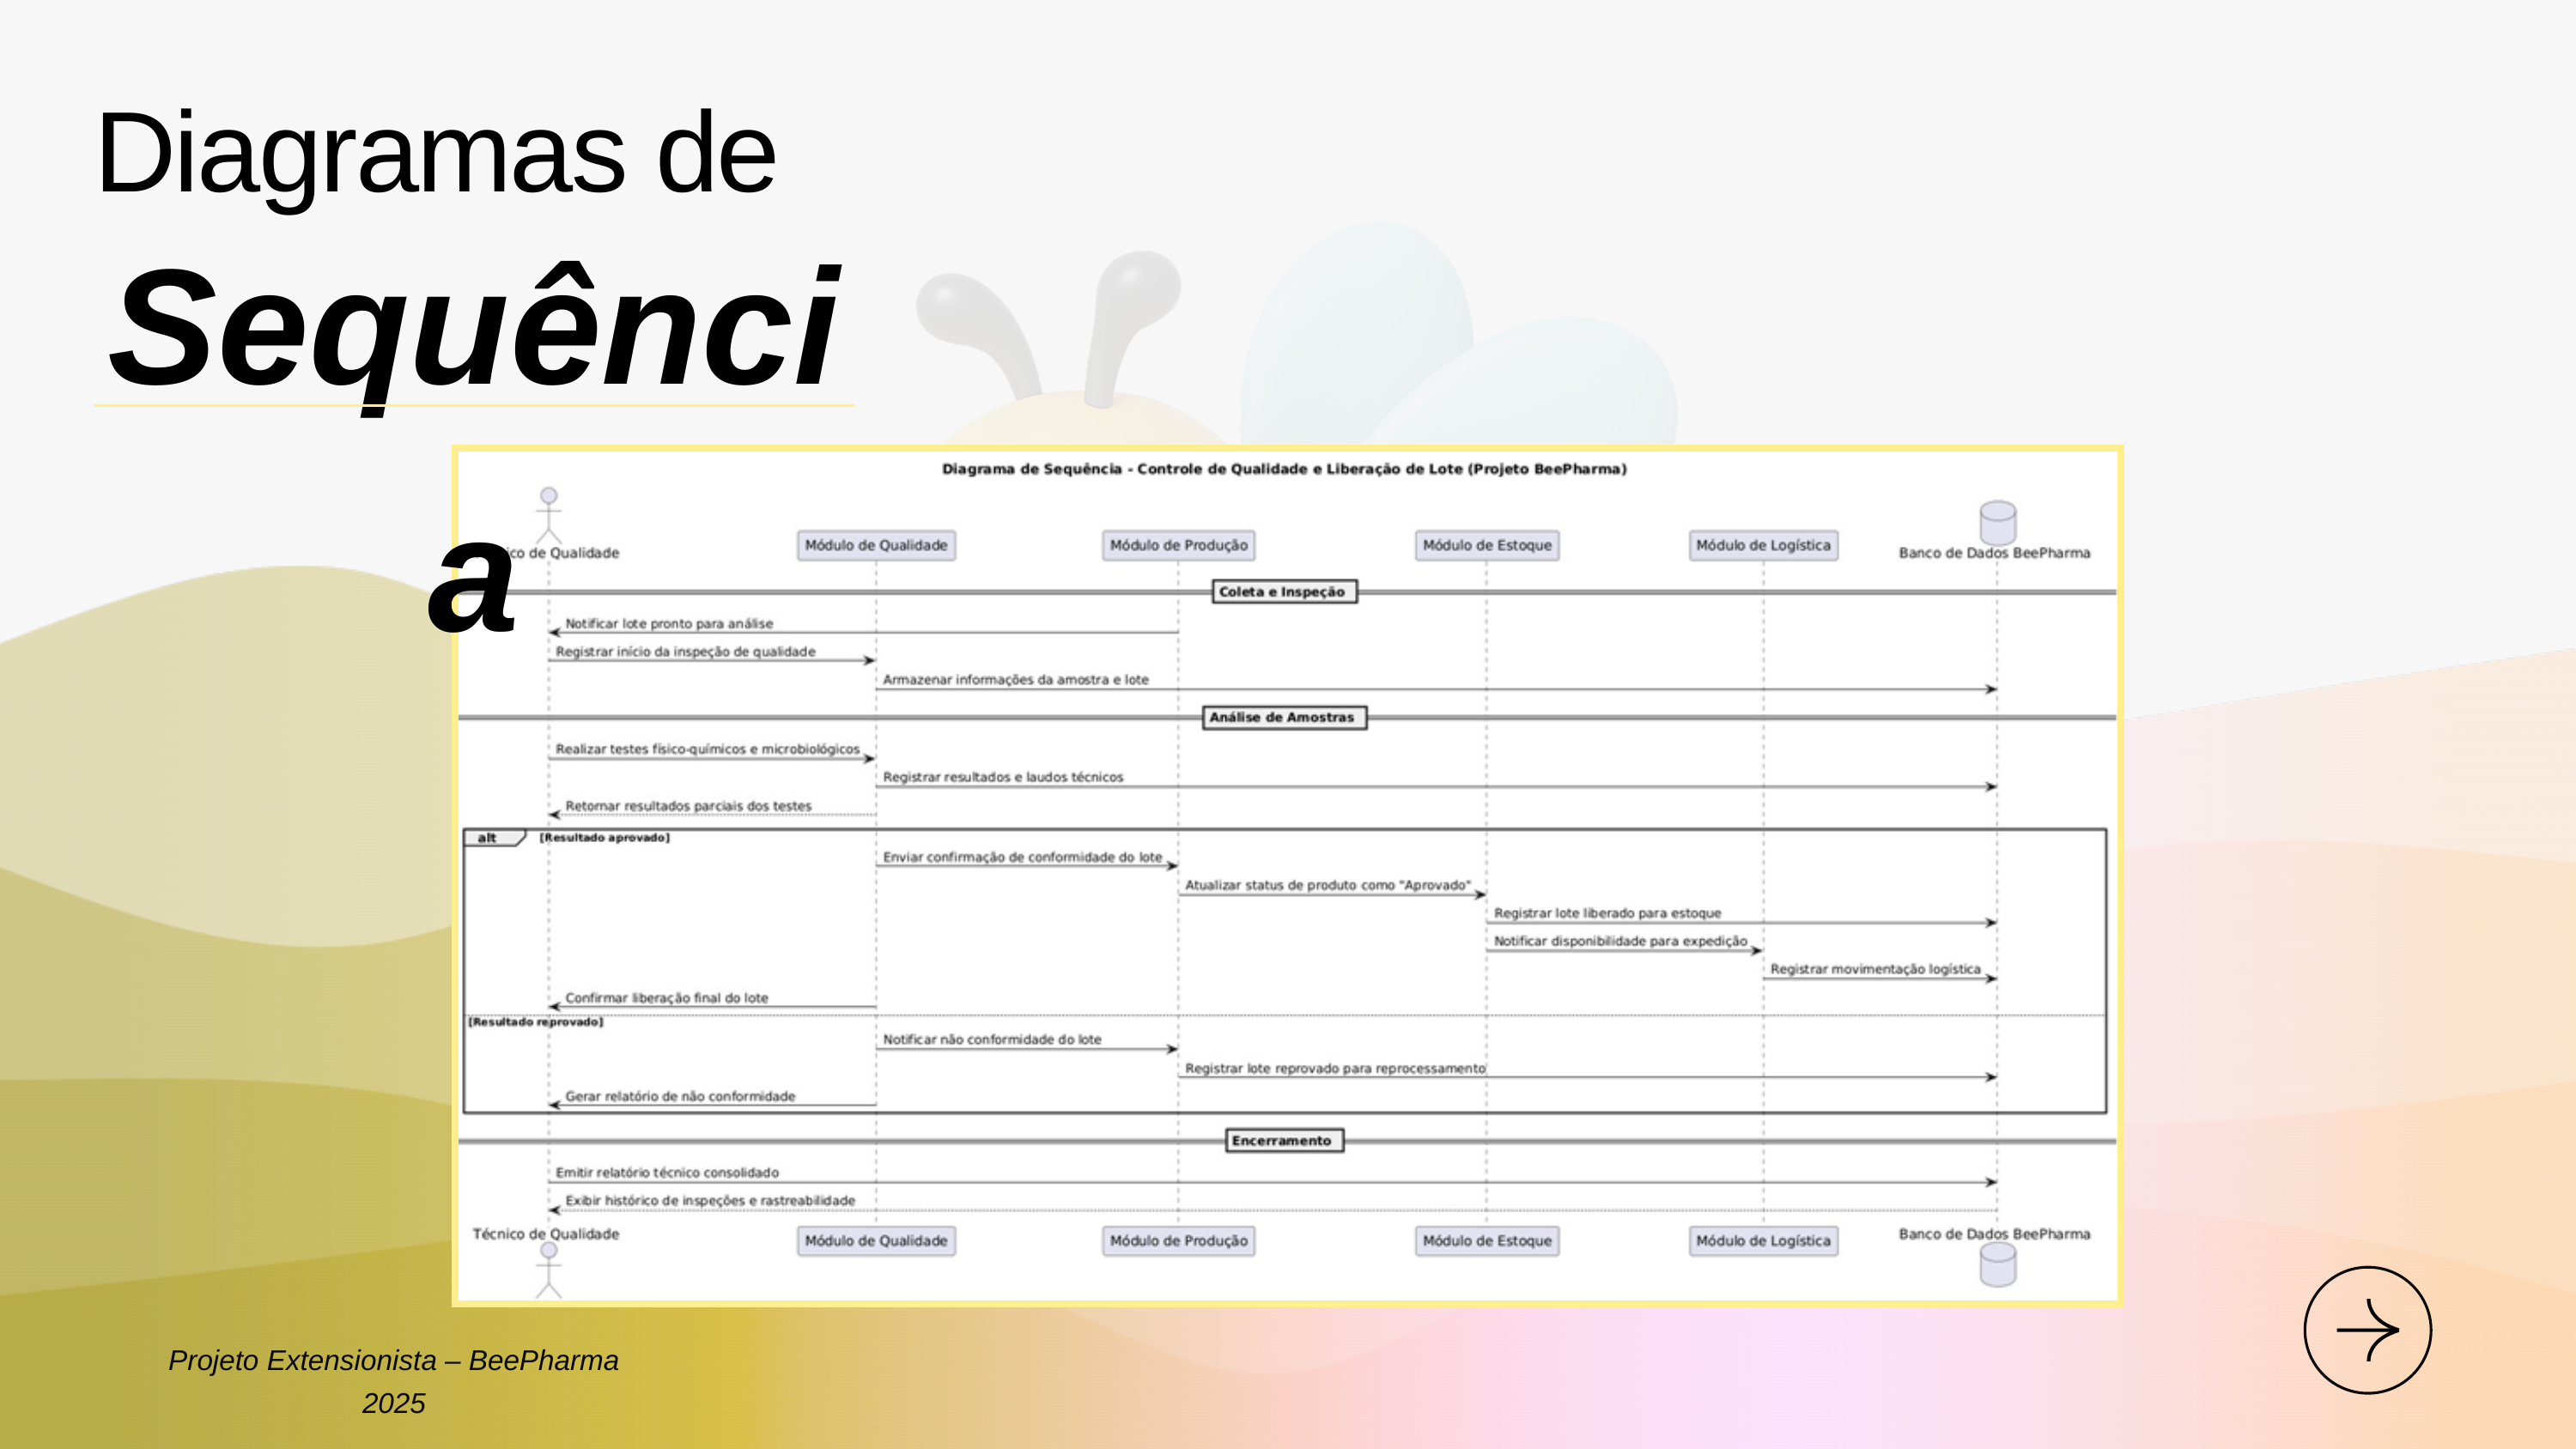

Diagramas de
Sequência

Projeto Extensionista – BeePharma 2025